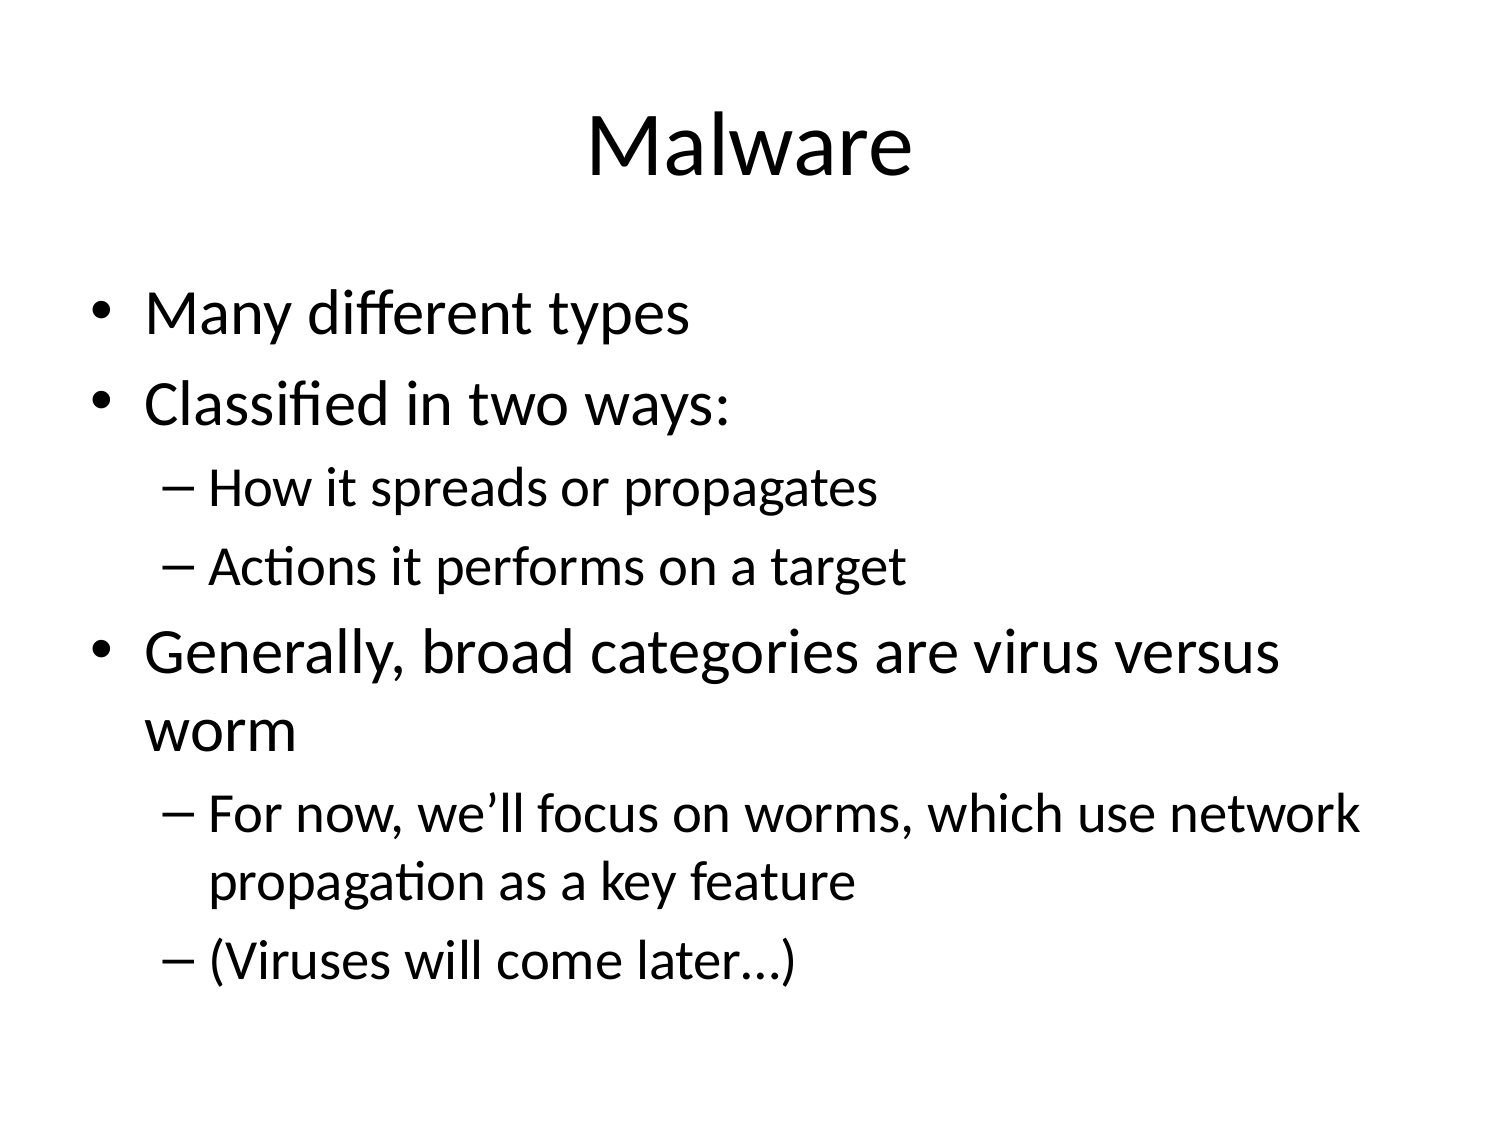

# Malware
Many different types
Classified in two ways:
How it spreads or propagates
Actions it performs on a target
Generally, broad categories are virus versus worm
For now, we’ll focus on worms, which use network propagation as a key feature
(Viruses will come later…)